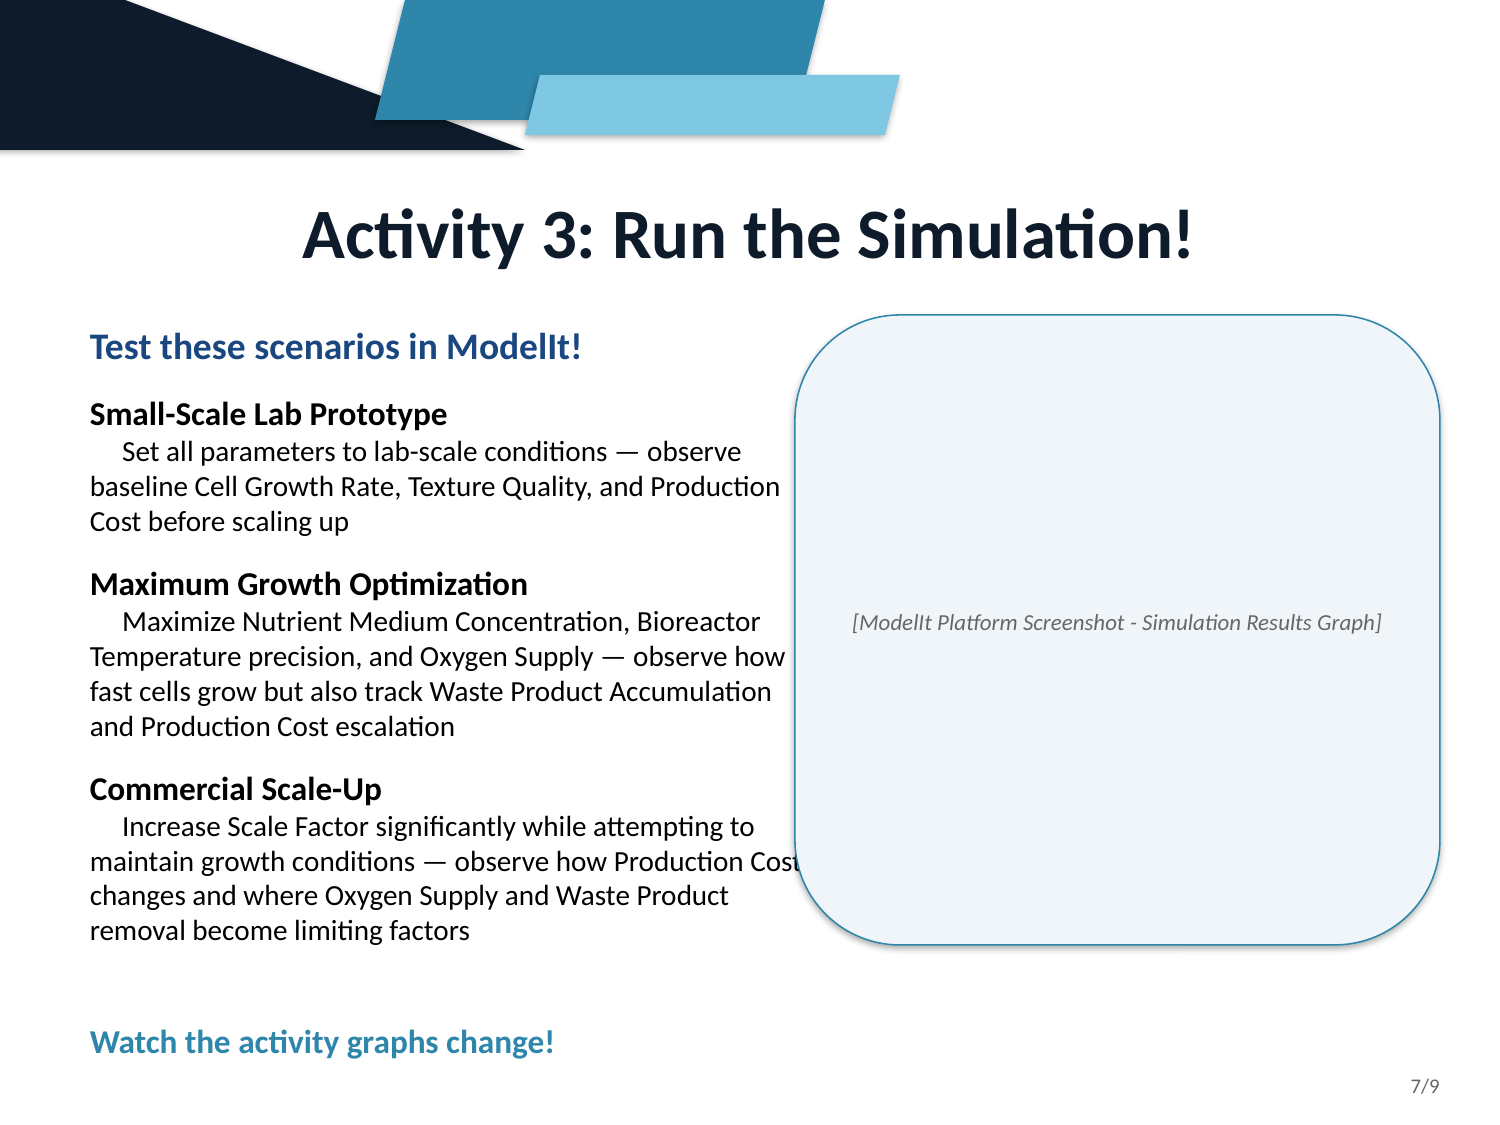

Activity 3: Run the Simulation!
Test these scenarios in ModelIt!
Small-Scale Lab Prototype
     Set all parameters to lab-scale conditions — observe baseline Cell Growth Rate, Texture Quality, and Production Cost before scaling up
Maximum Growth Optimization
     Maximize Nutrient Medium Concentration, Bioreactor Temperature precision, and Oxygen Supply — observe how fast cells grow but also track Waste Product Accumulation and Production Cost escalation
Commercial Scale-Up
     Increase Scale Factor significantly while attempting to maintain growth conditions — observe how Production Cost changes and where Oxygen Supply and Waste Product removal become limiting factors
Watch the activity graphs change!

[ModelIt Platform Screenshot - Simulation Results Graph]
7/9